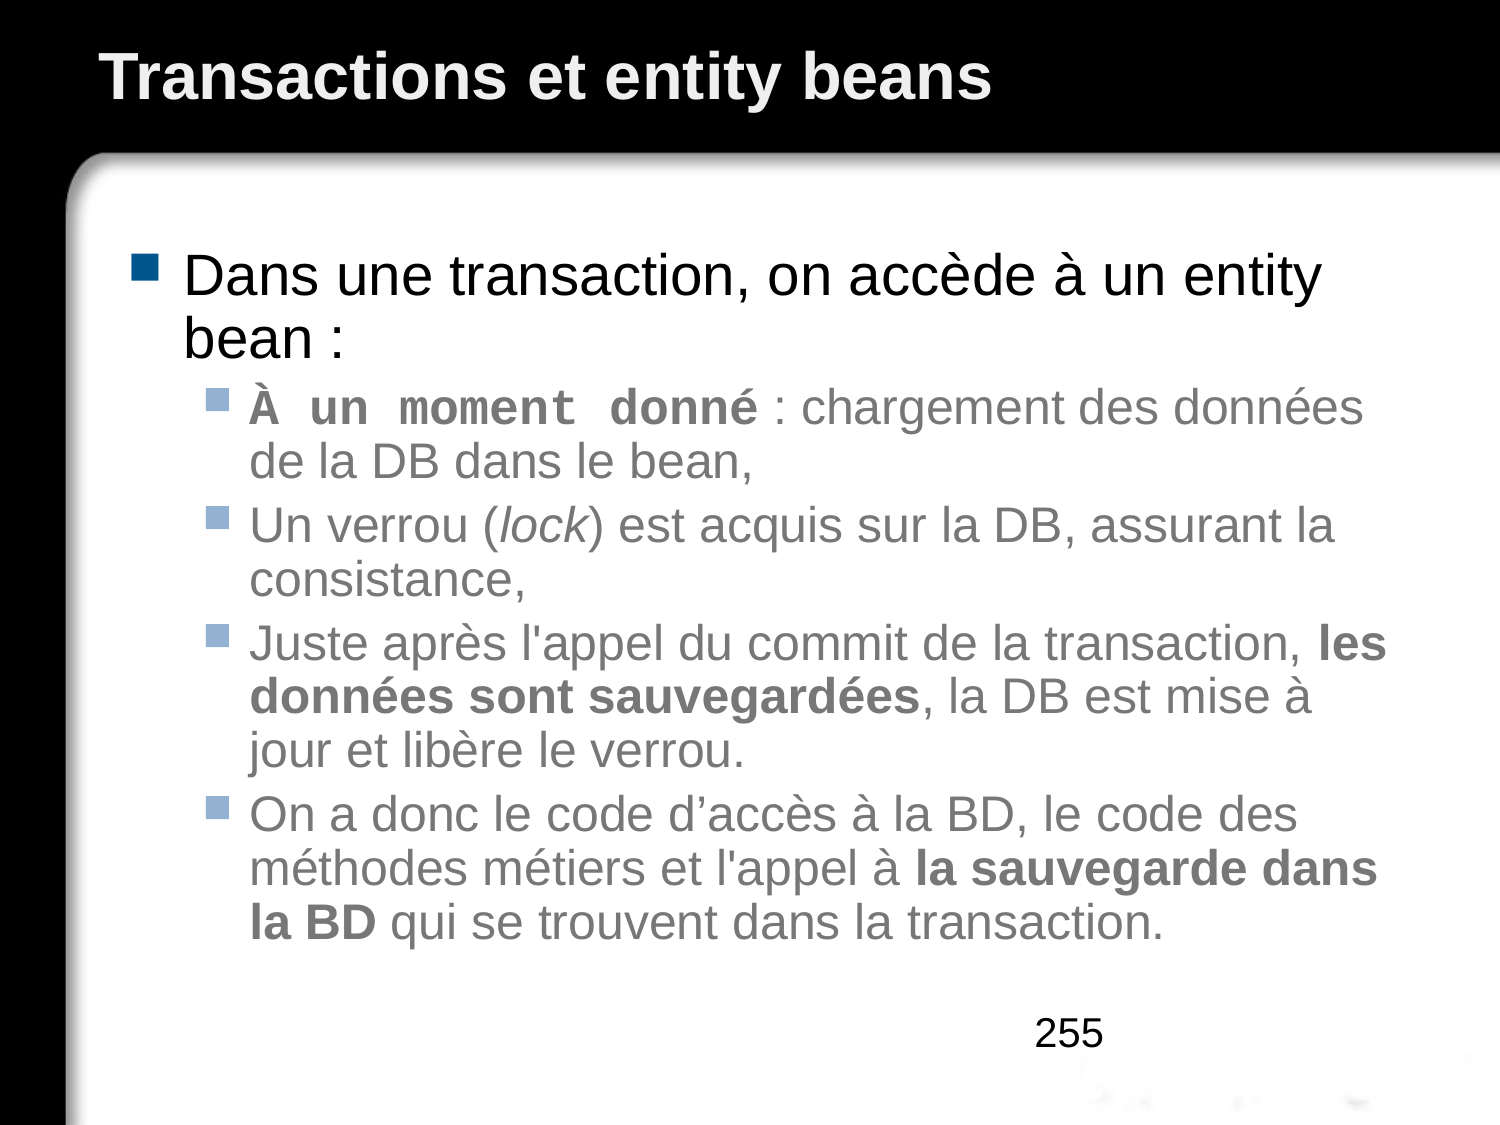

# Transactions et entity beans
Dans une transaction, on accède à un entity bean :
À un moment donné : chargement des données de la DB dans le bean,
Un verrou (lock) est acquis sur la DB, assurant la consistance,
Juste après l'appel du commit de la transaction, les données sont sauvegardées, la DB est mise à jour et libère le verrou.
On a donc le code d’accès à la BD, le code des méthodes métiers et l'appel à la sauvegarde dans la BD qui se trouvent dans la transaction.